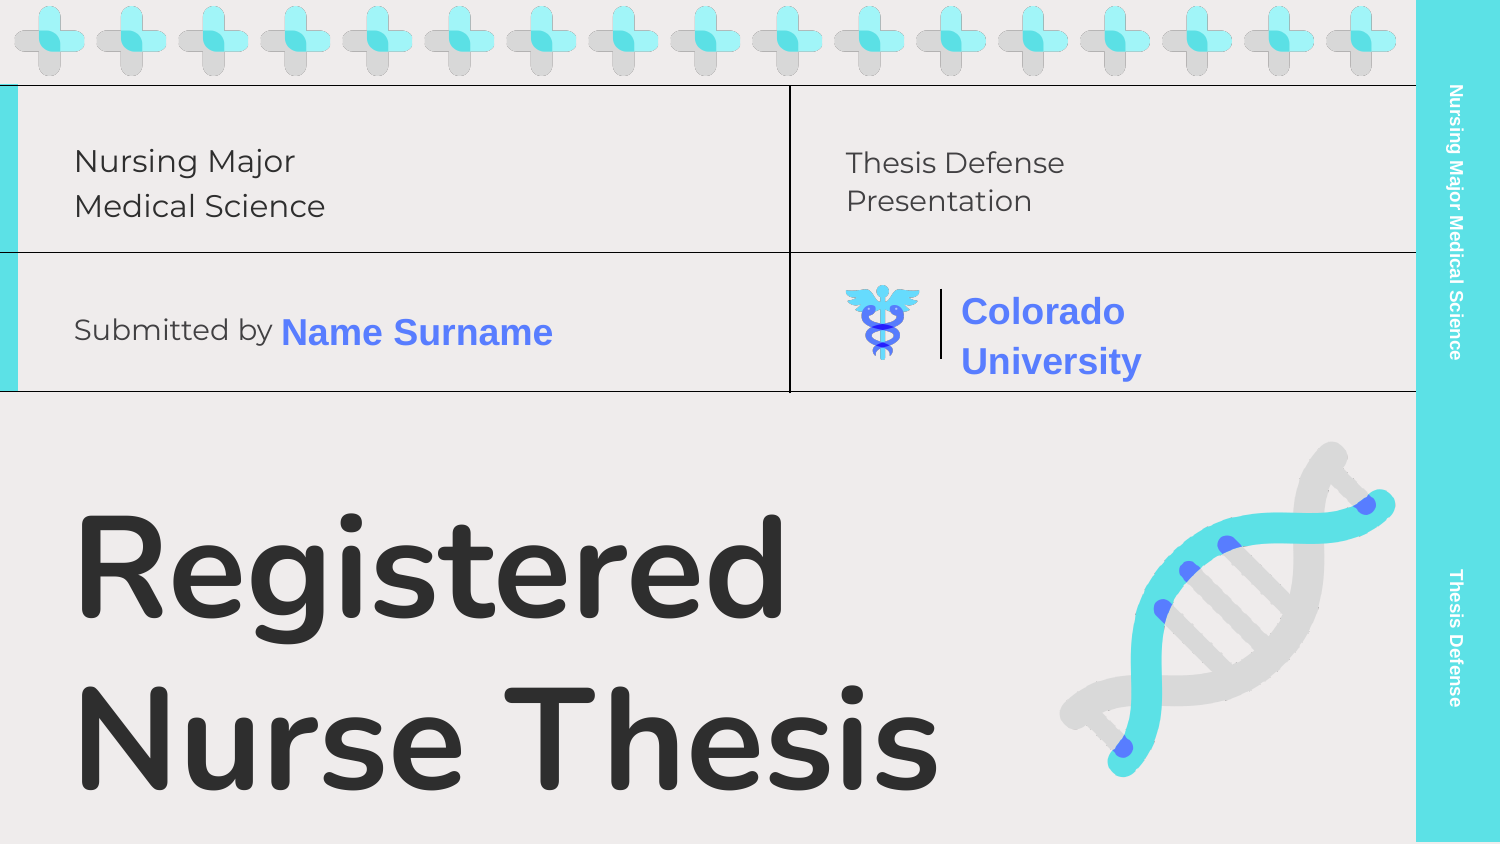

Nursing Major
Medical Science
Thesis Defense
Presentation
Nursing Major Medical Science
Colorado University

Name Surname
Submitted by

Registered Nurse Thesis
Thesis Defense